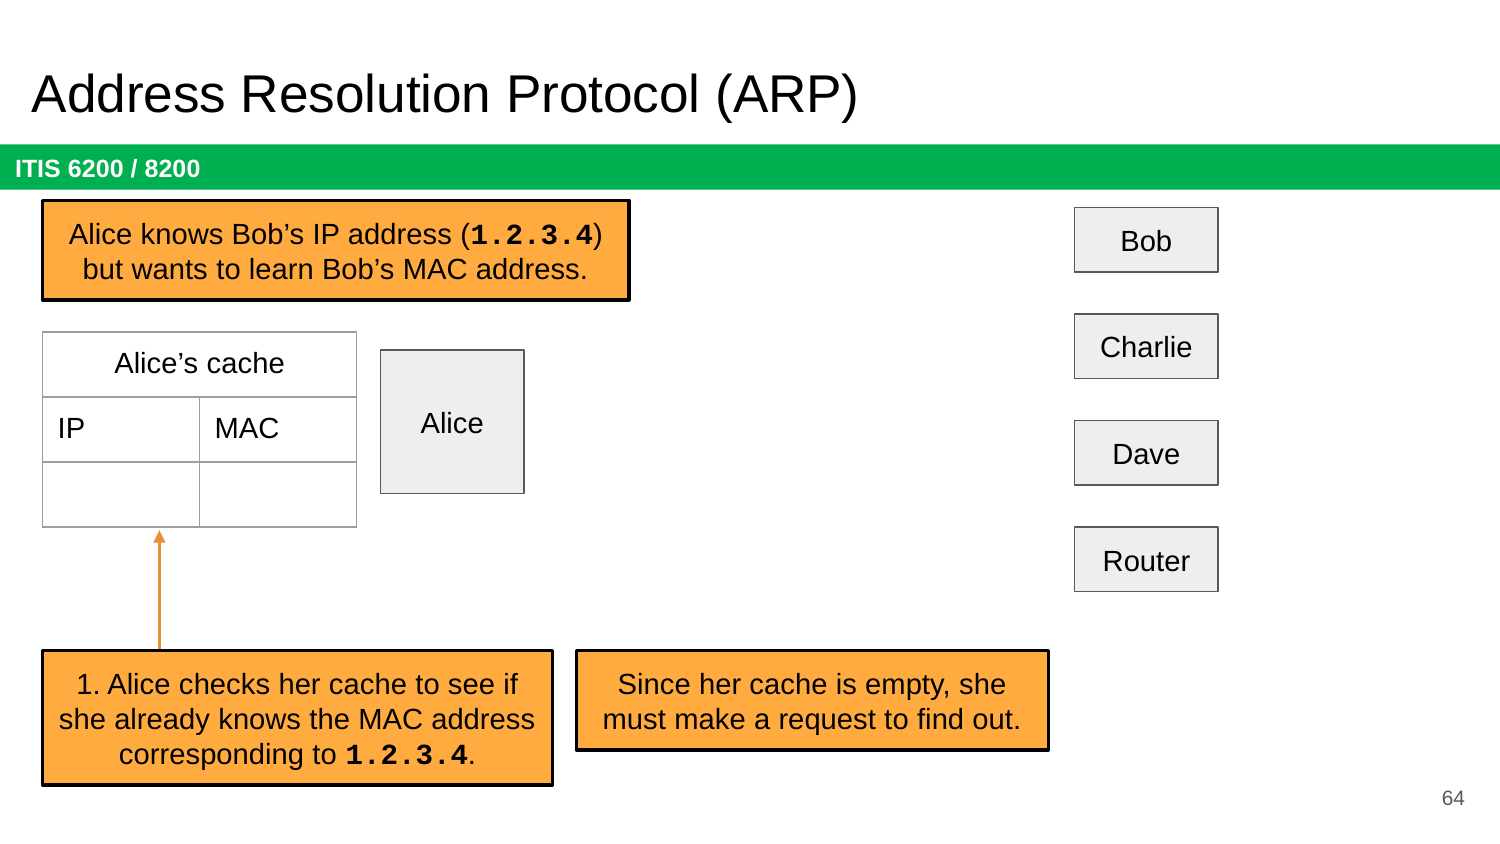

# Address Resolution Protocol (ARP)
Alice knows Bob’s IP address (1.2.3.4) but wants to learn Bob’s MAC address.
Bob
Charlie
| Alice’s cache |  |
| --- | --- |
| IP | MAC |
|  |  |
Alice
Dave
Router
1. Alice checks her cache to see if she already knows the MAC address corresponding to 1.2.3.4.
Since her cache is empty, she must make a request to find out.
64